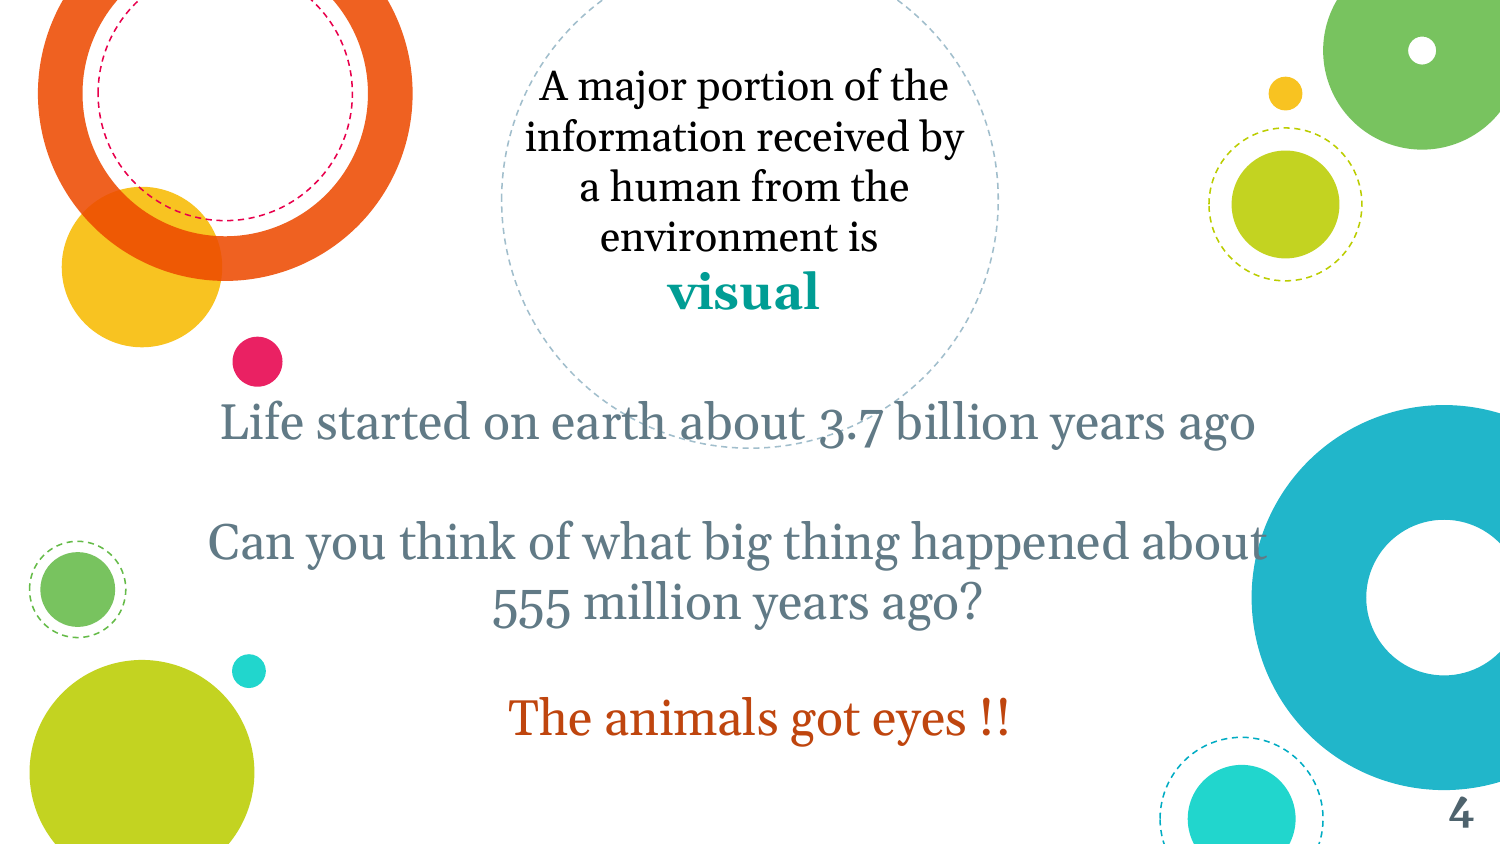

A major portion of the information received by a human from the environment is
visual
Life started on earth about 3.7 billion years ago
Can you think of what big thing happened about 555 million years ago?
The animals got eyes !!
4